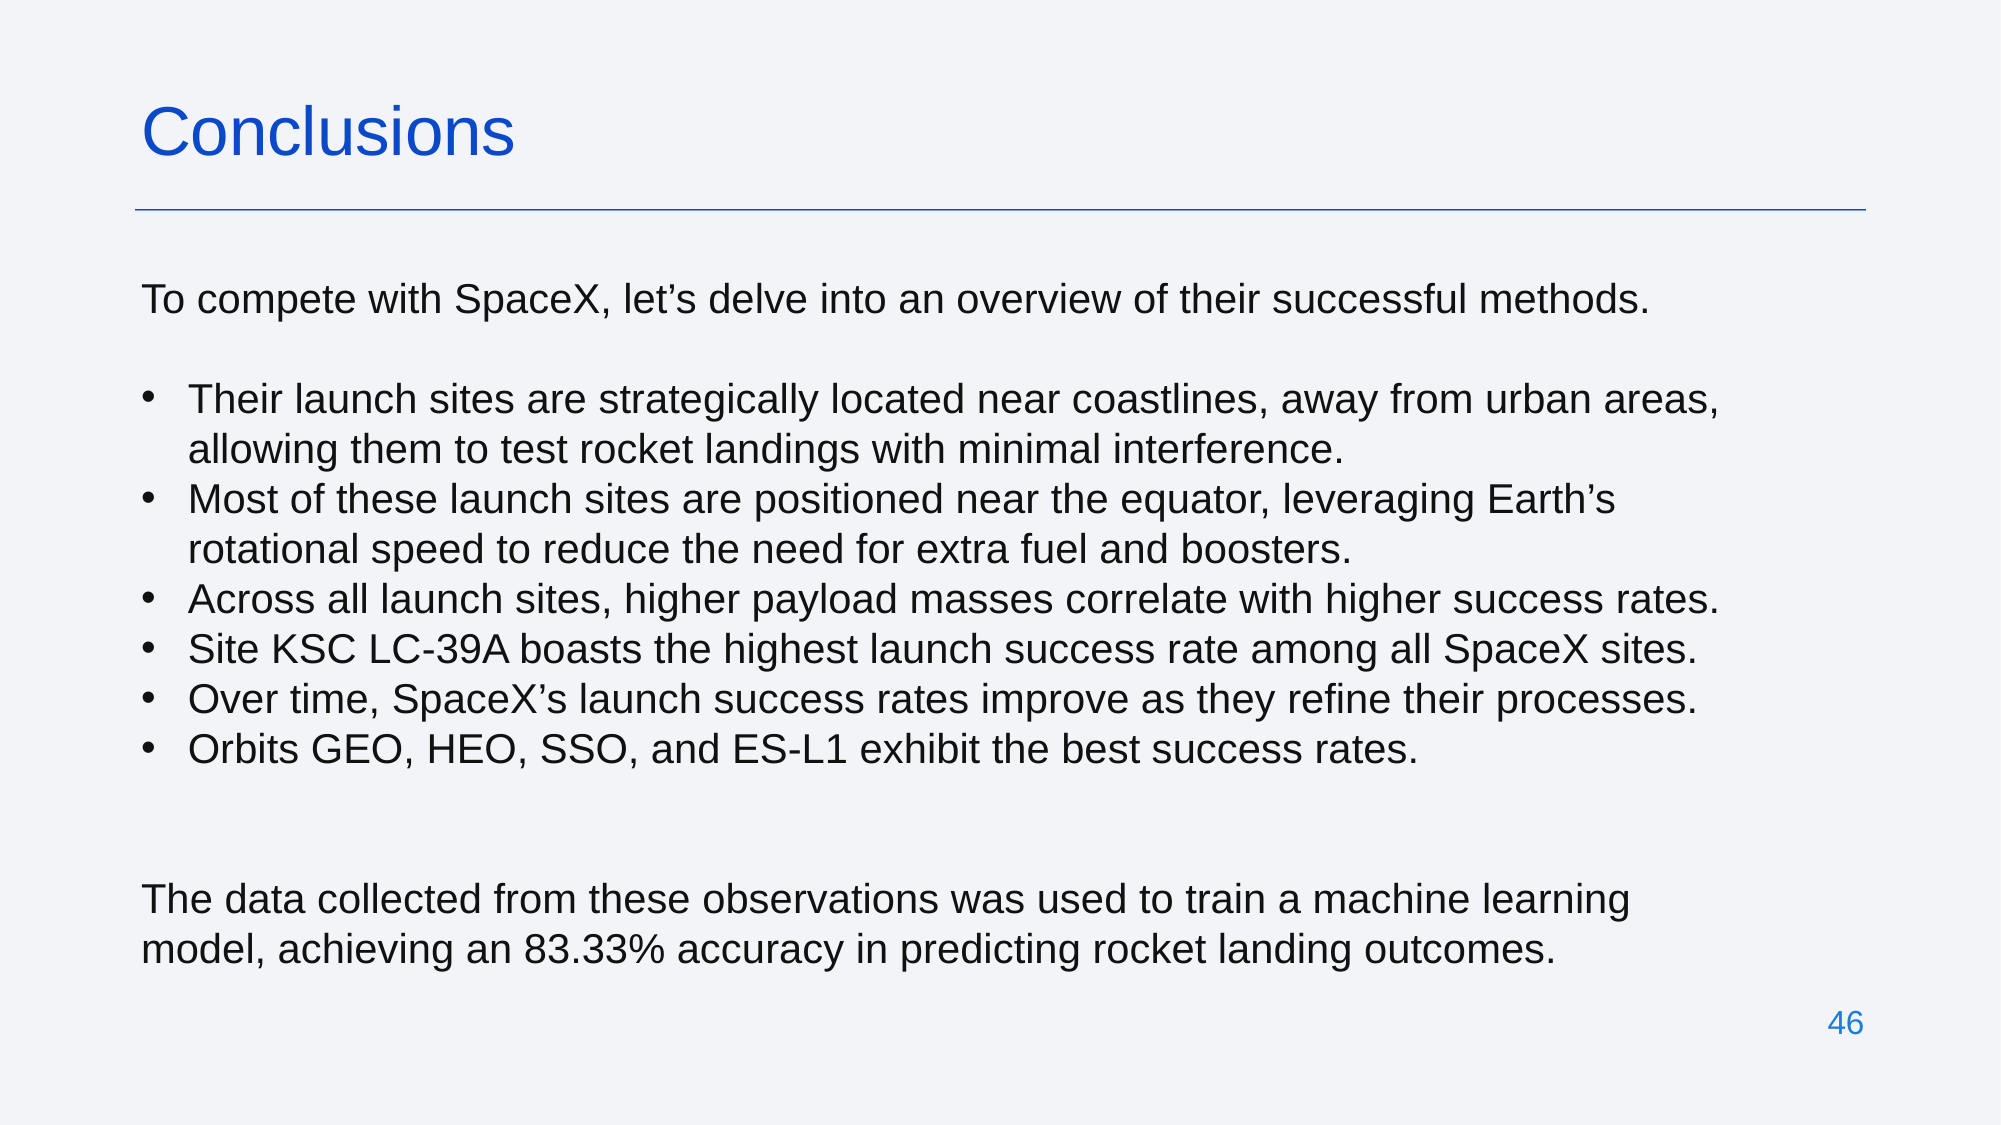

Conclusions
To compete with SpaceX, let’s delve into an overview of their successful methods.

Their launch sites are strategically located near coastlines, away from urban areas, allowing them to test rocket landings with minimal interference.
Most of these launch sites are positioned near the equator, leveraging Earth’s rotational speed to reduce the need for extra fuel and boosters.
Across all launch sites, higher payload masses correlate with higher success rates.
Site KSC LC-39A boasts the highest launch success rate among all SpaceX sites.
Over time, SpaceX’s launch success rates improve as they refine their processes.
Orbits GEO, HEO, SSO, and ES-L1 exhibit the best success rates.

The data collected from these observations was used to train a machine learning model, achieving an 83.33% accuracy in predicting rocket landing outcomes.

46